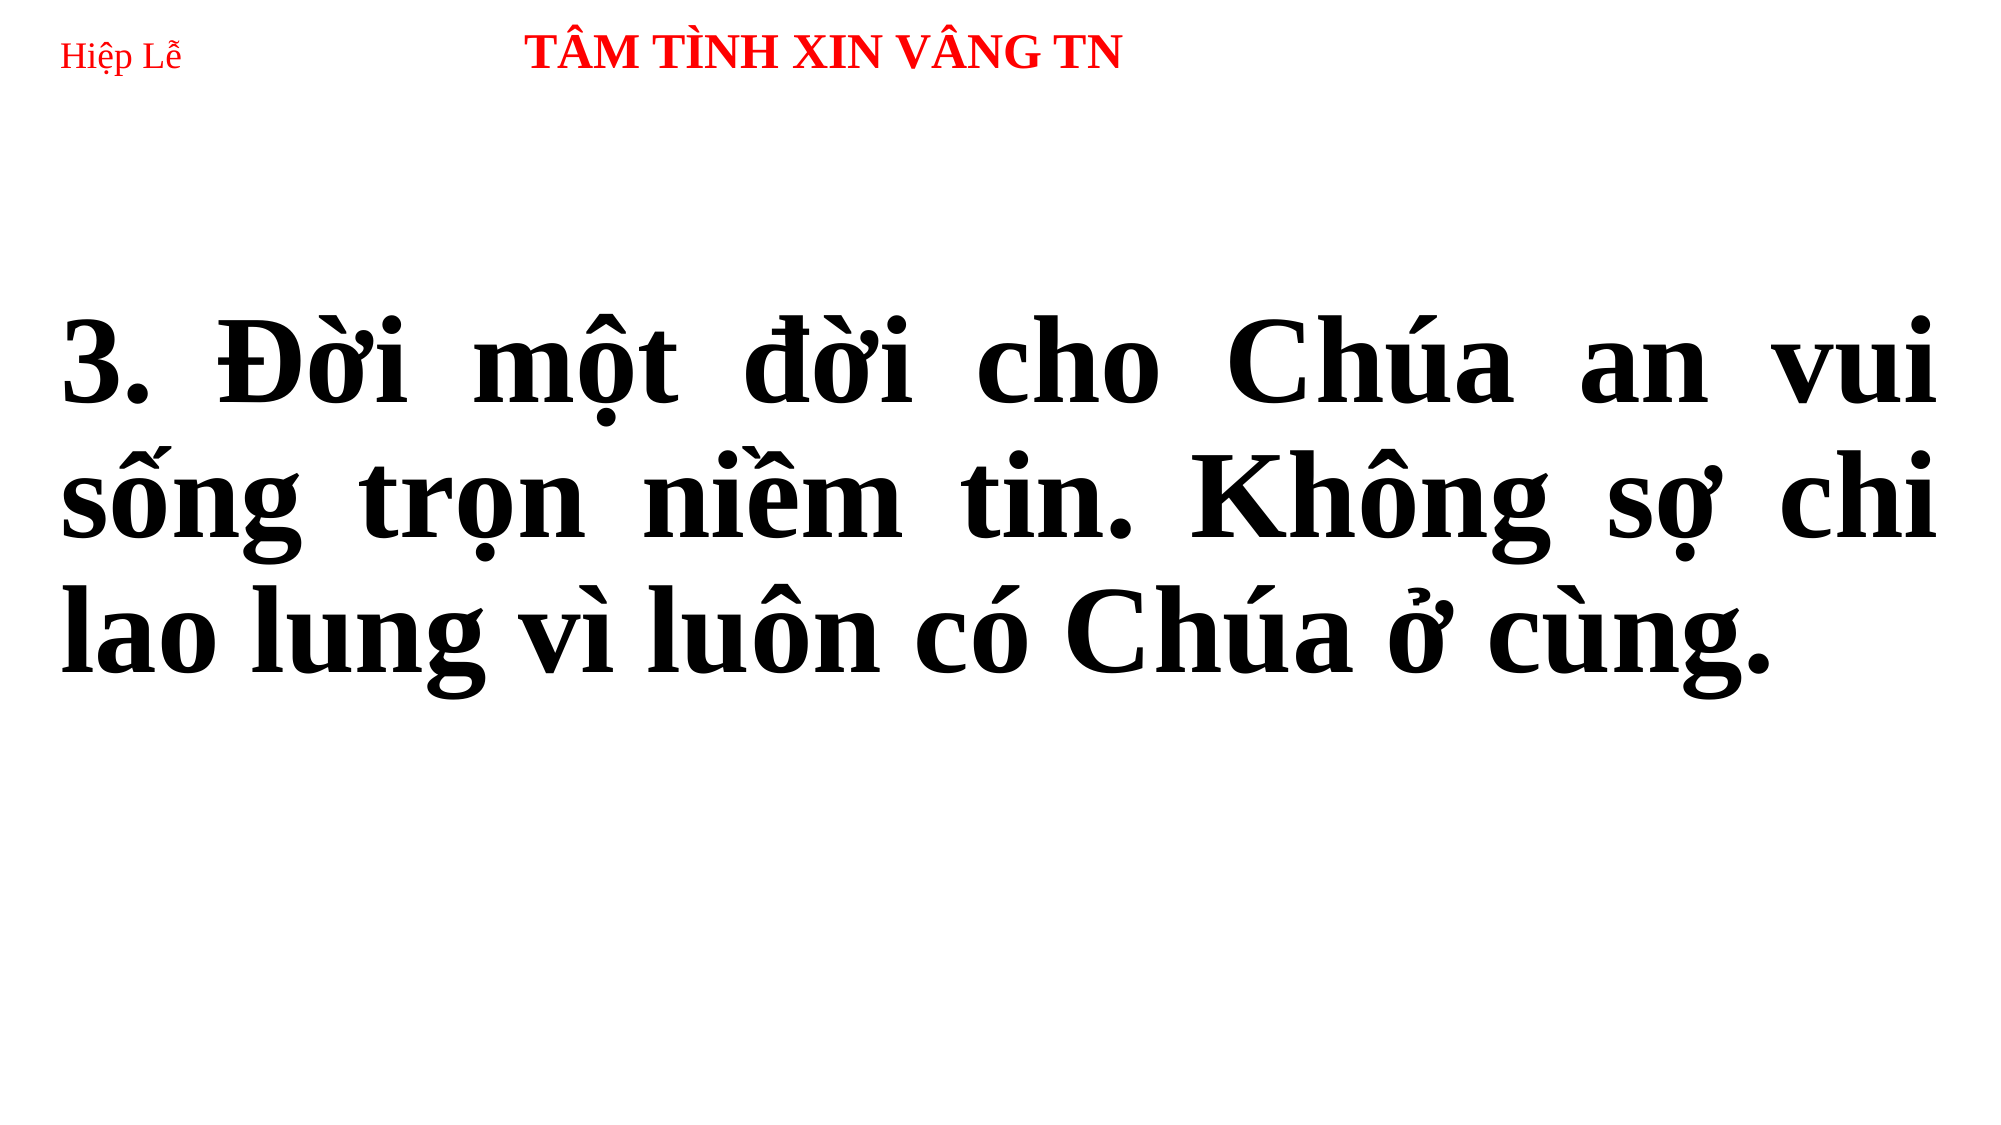

# Hiệp Lễ                                    TÂM TÌNH XIN VÂNG TN
3. Đời một đời cho Chúa an vui sống trọn niềm tin. Không sợ chi lao lung vì luôn có Chúa ở cùng.